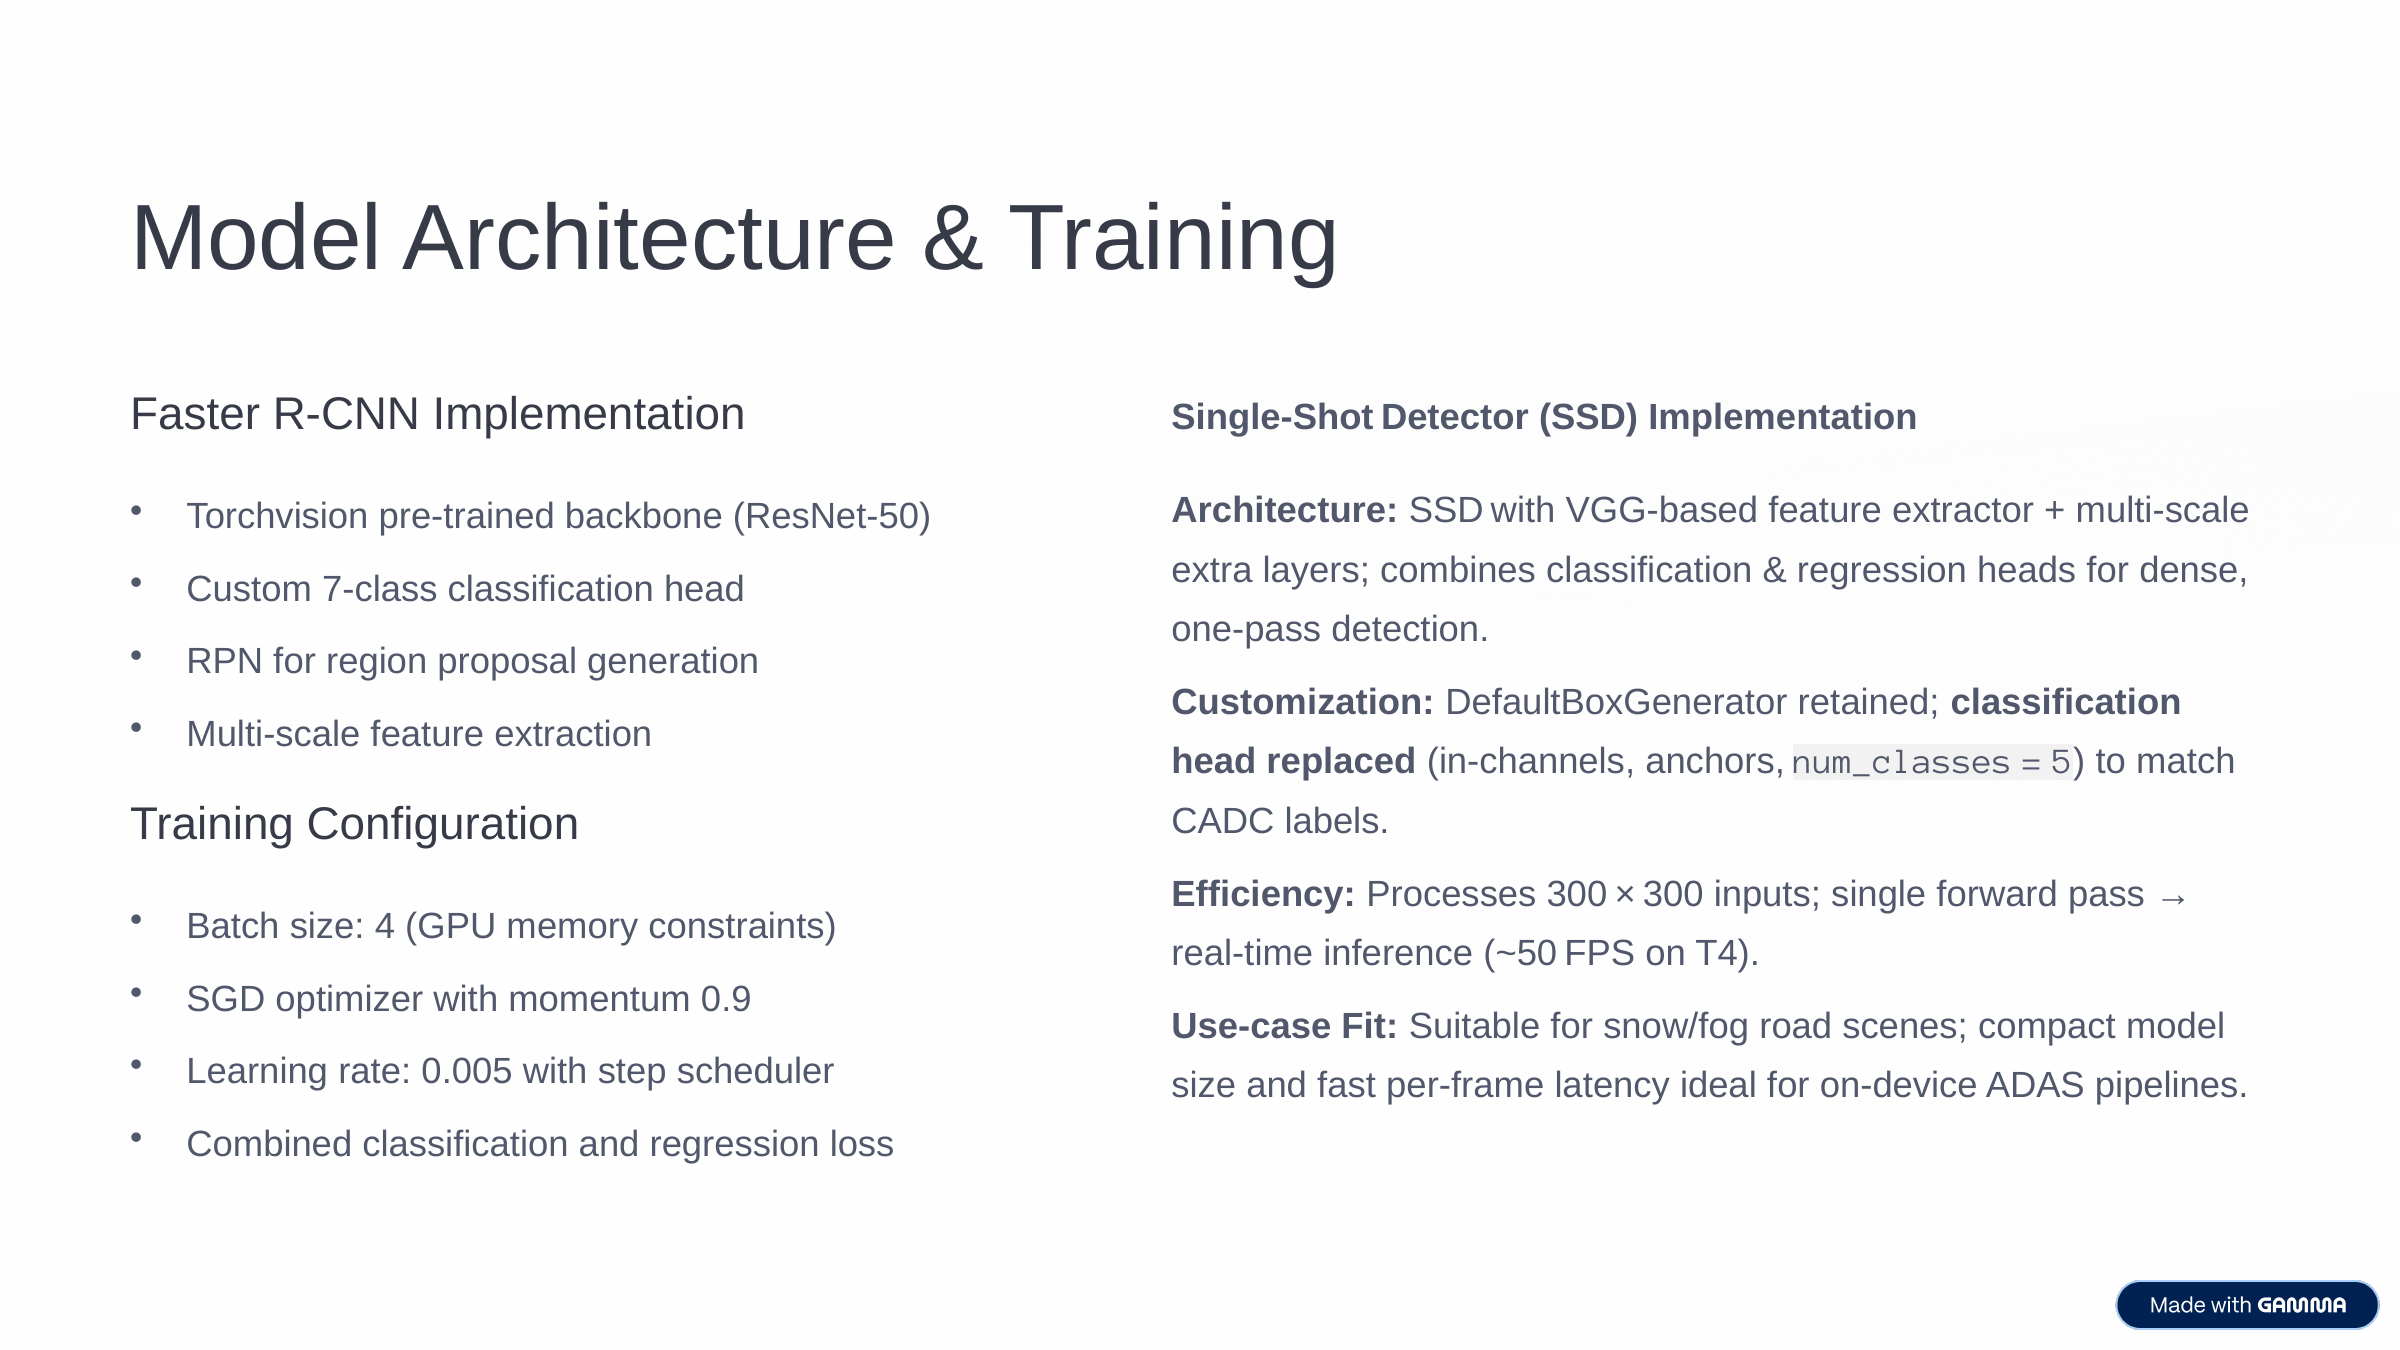

Model Architecture & Training
Single‑Shot Detector (SSD) Implementation
Faster R-CNN Implementation
Architecture: SSD with VGG‑based feature extractor + multi‑scale extra layers; combines classification & regression heads for dense, one‑pass detection.
Torchvision pre-trained backbone (ResNet-50)
Custom 7-class classification head
RPN for region proposal generation
Customization: DefaultBoxGenerator retained; classification head replaced (in‑channels, anchors, num_classes = 5) to match CADC labels.
Multi-scale feature extraction
Training Configuration
Efficiency: Processes 300 × 300 inputs; single forward pass → real‑time inference (~50 FPS on T4).
Batch size: 4 (GPU memory constraints)
SGD optimizer with momentum 0.9
Use‑case Fit: Suitable for snow/fog road scenes; compact model size and fast per‑frame latency ideal for on‑device ADAS pipelines.
Learning rate: 0.005 with step scheduler
Combined classification and regression loss